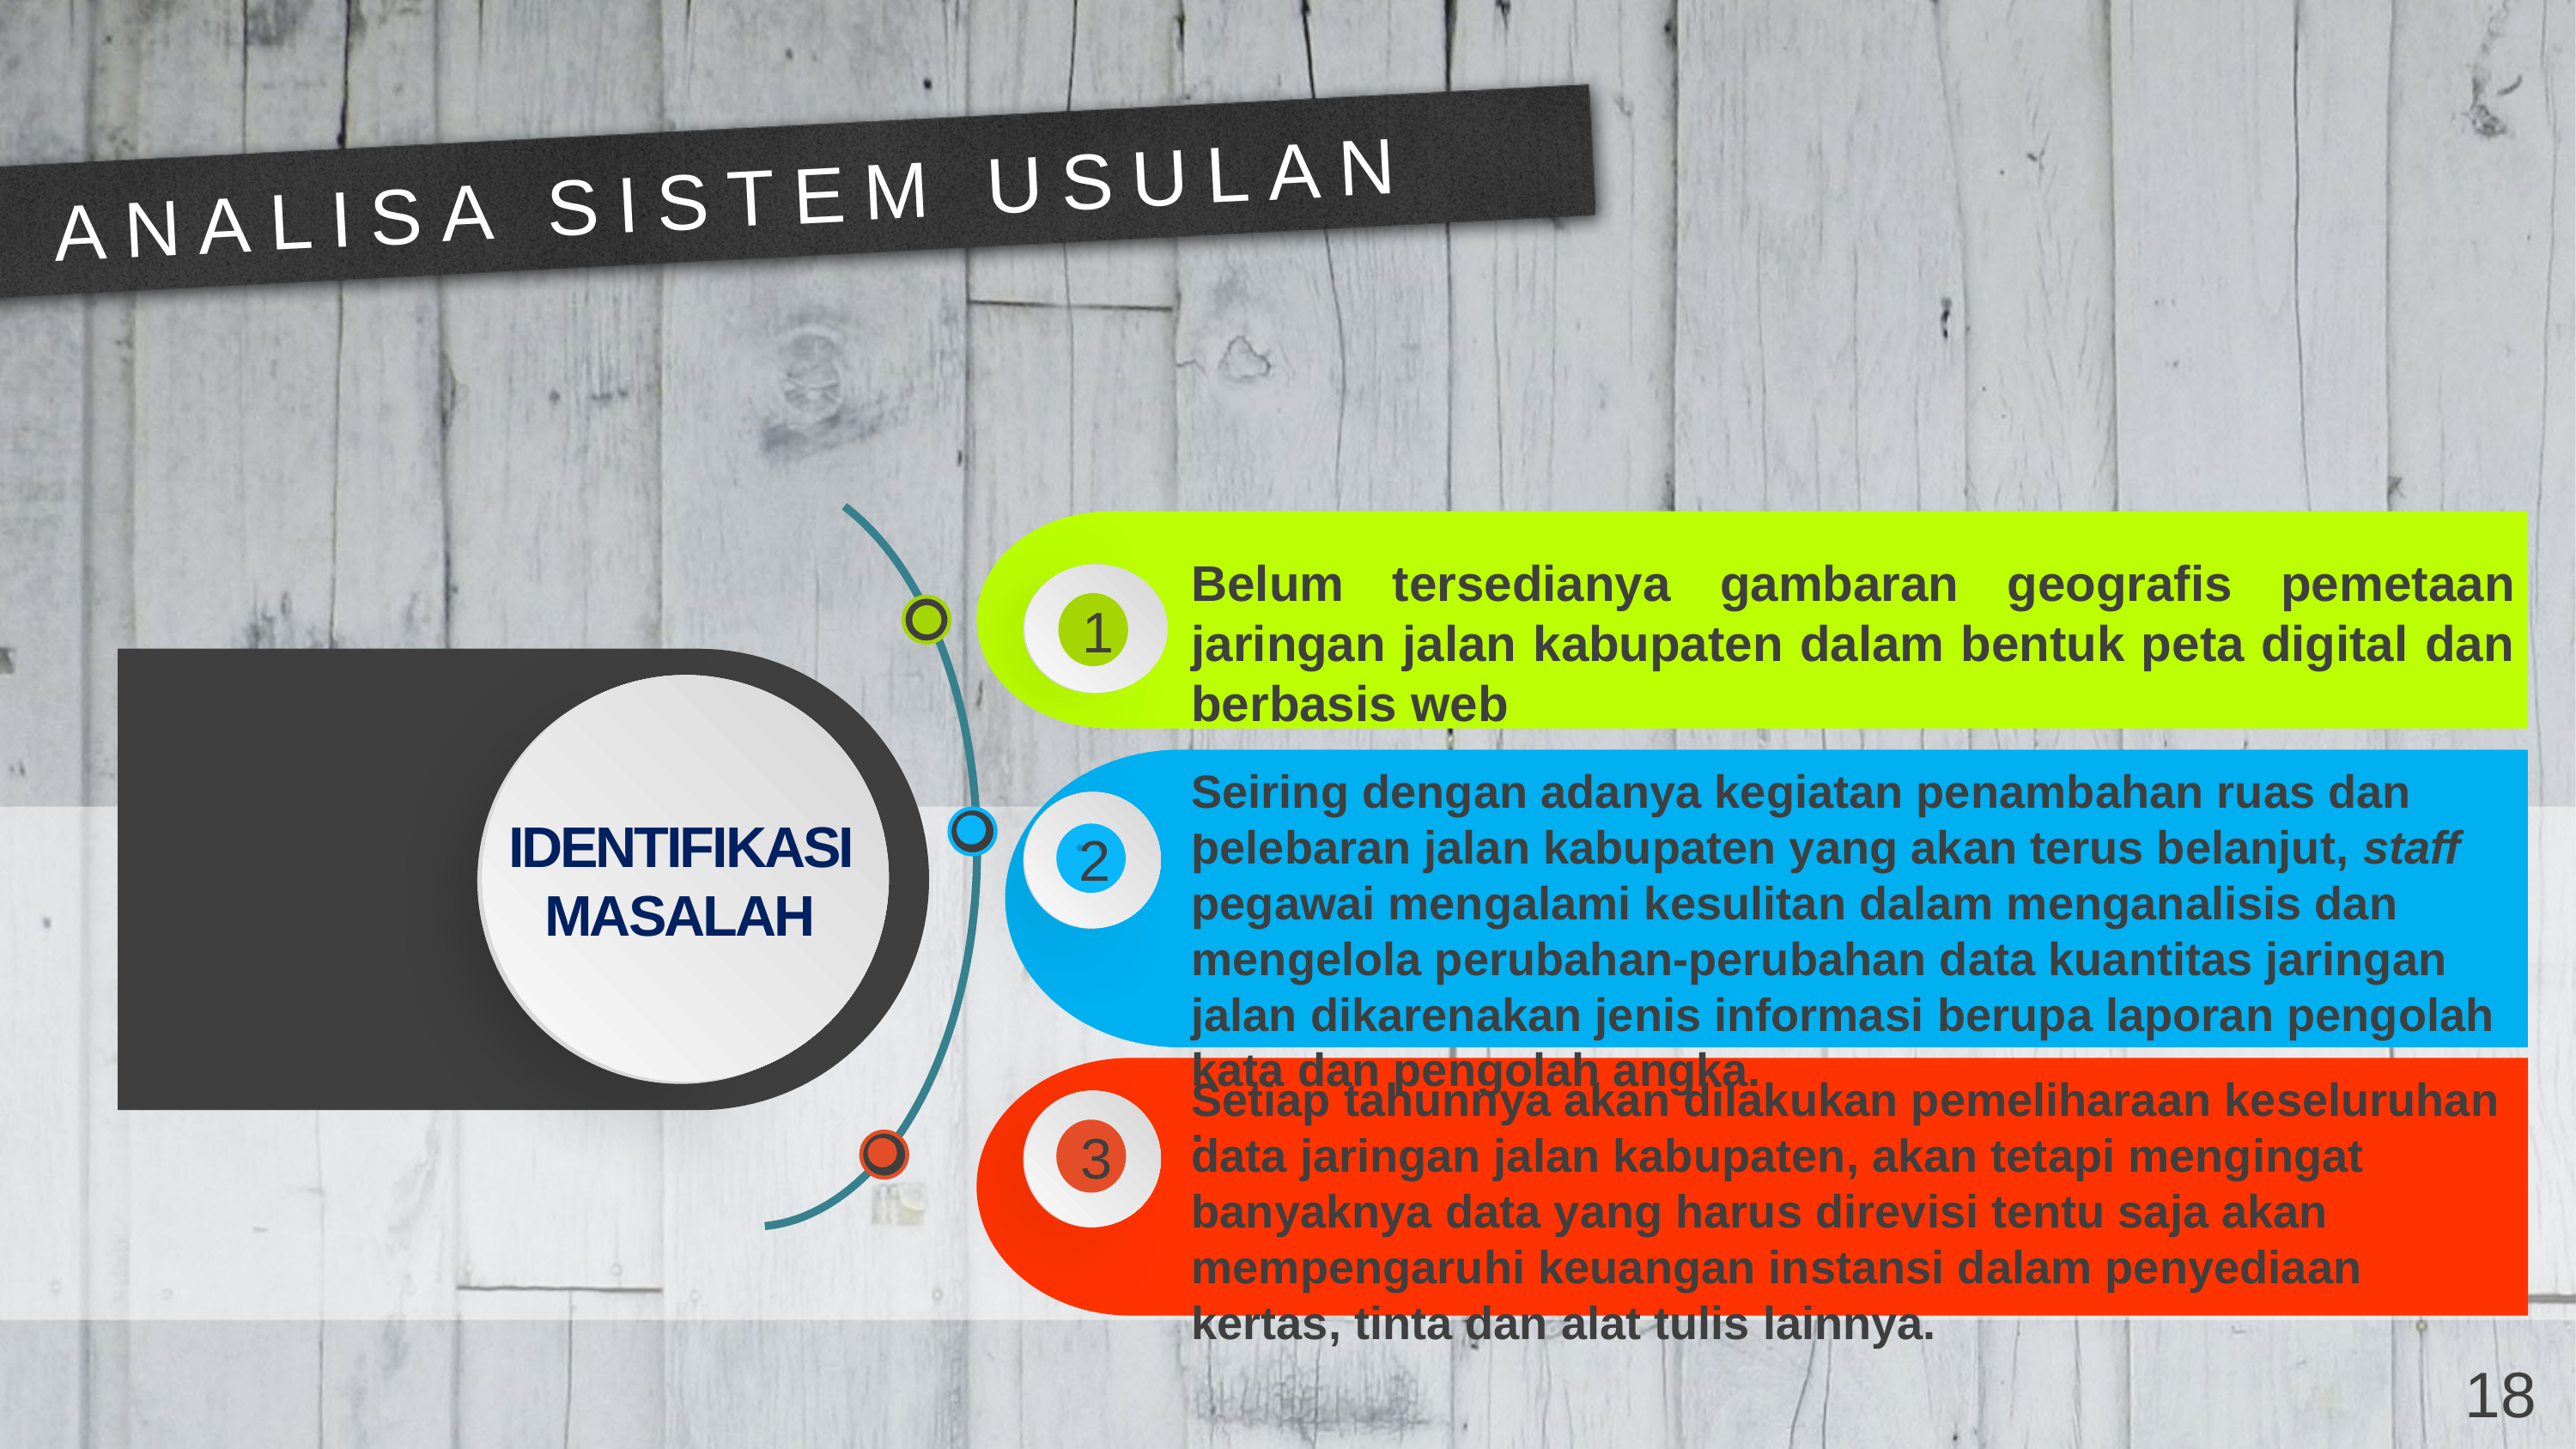

# ANALISA SISTEM USULAN

Belum tersedianya gambaran geografis pemetaan jaringan jalan kabupaten dalam bentuk peta digital dan berbasis web

.

1

Seiring dengan adanya kegiatan penambahan ruas dan pelebaran jalan kabupaten yang akan terus belanjut, staff pegawai mengalami kesulitan dalam menganalisis dan mengelola perubahan-perubahan data kuantitas jaringan jalan dikarenakan jenis informasi berupa laporan pengolah kata dan pengolah angka.
.

IDENTIFIKASI MASALAH

2

Setiap tahunnya akan dilakukan pemeliharaan keseluruhan data jaringan jalan kabupaten, akan tetapi mengingat banyaknya data yang harus direvisi tentu saja akan mempengaruhi keuangan instansi dalam penyediaan kertas, tinta dan alat tulis lainnya.

3

18